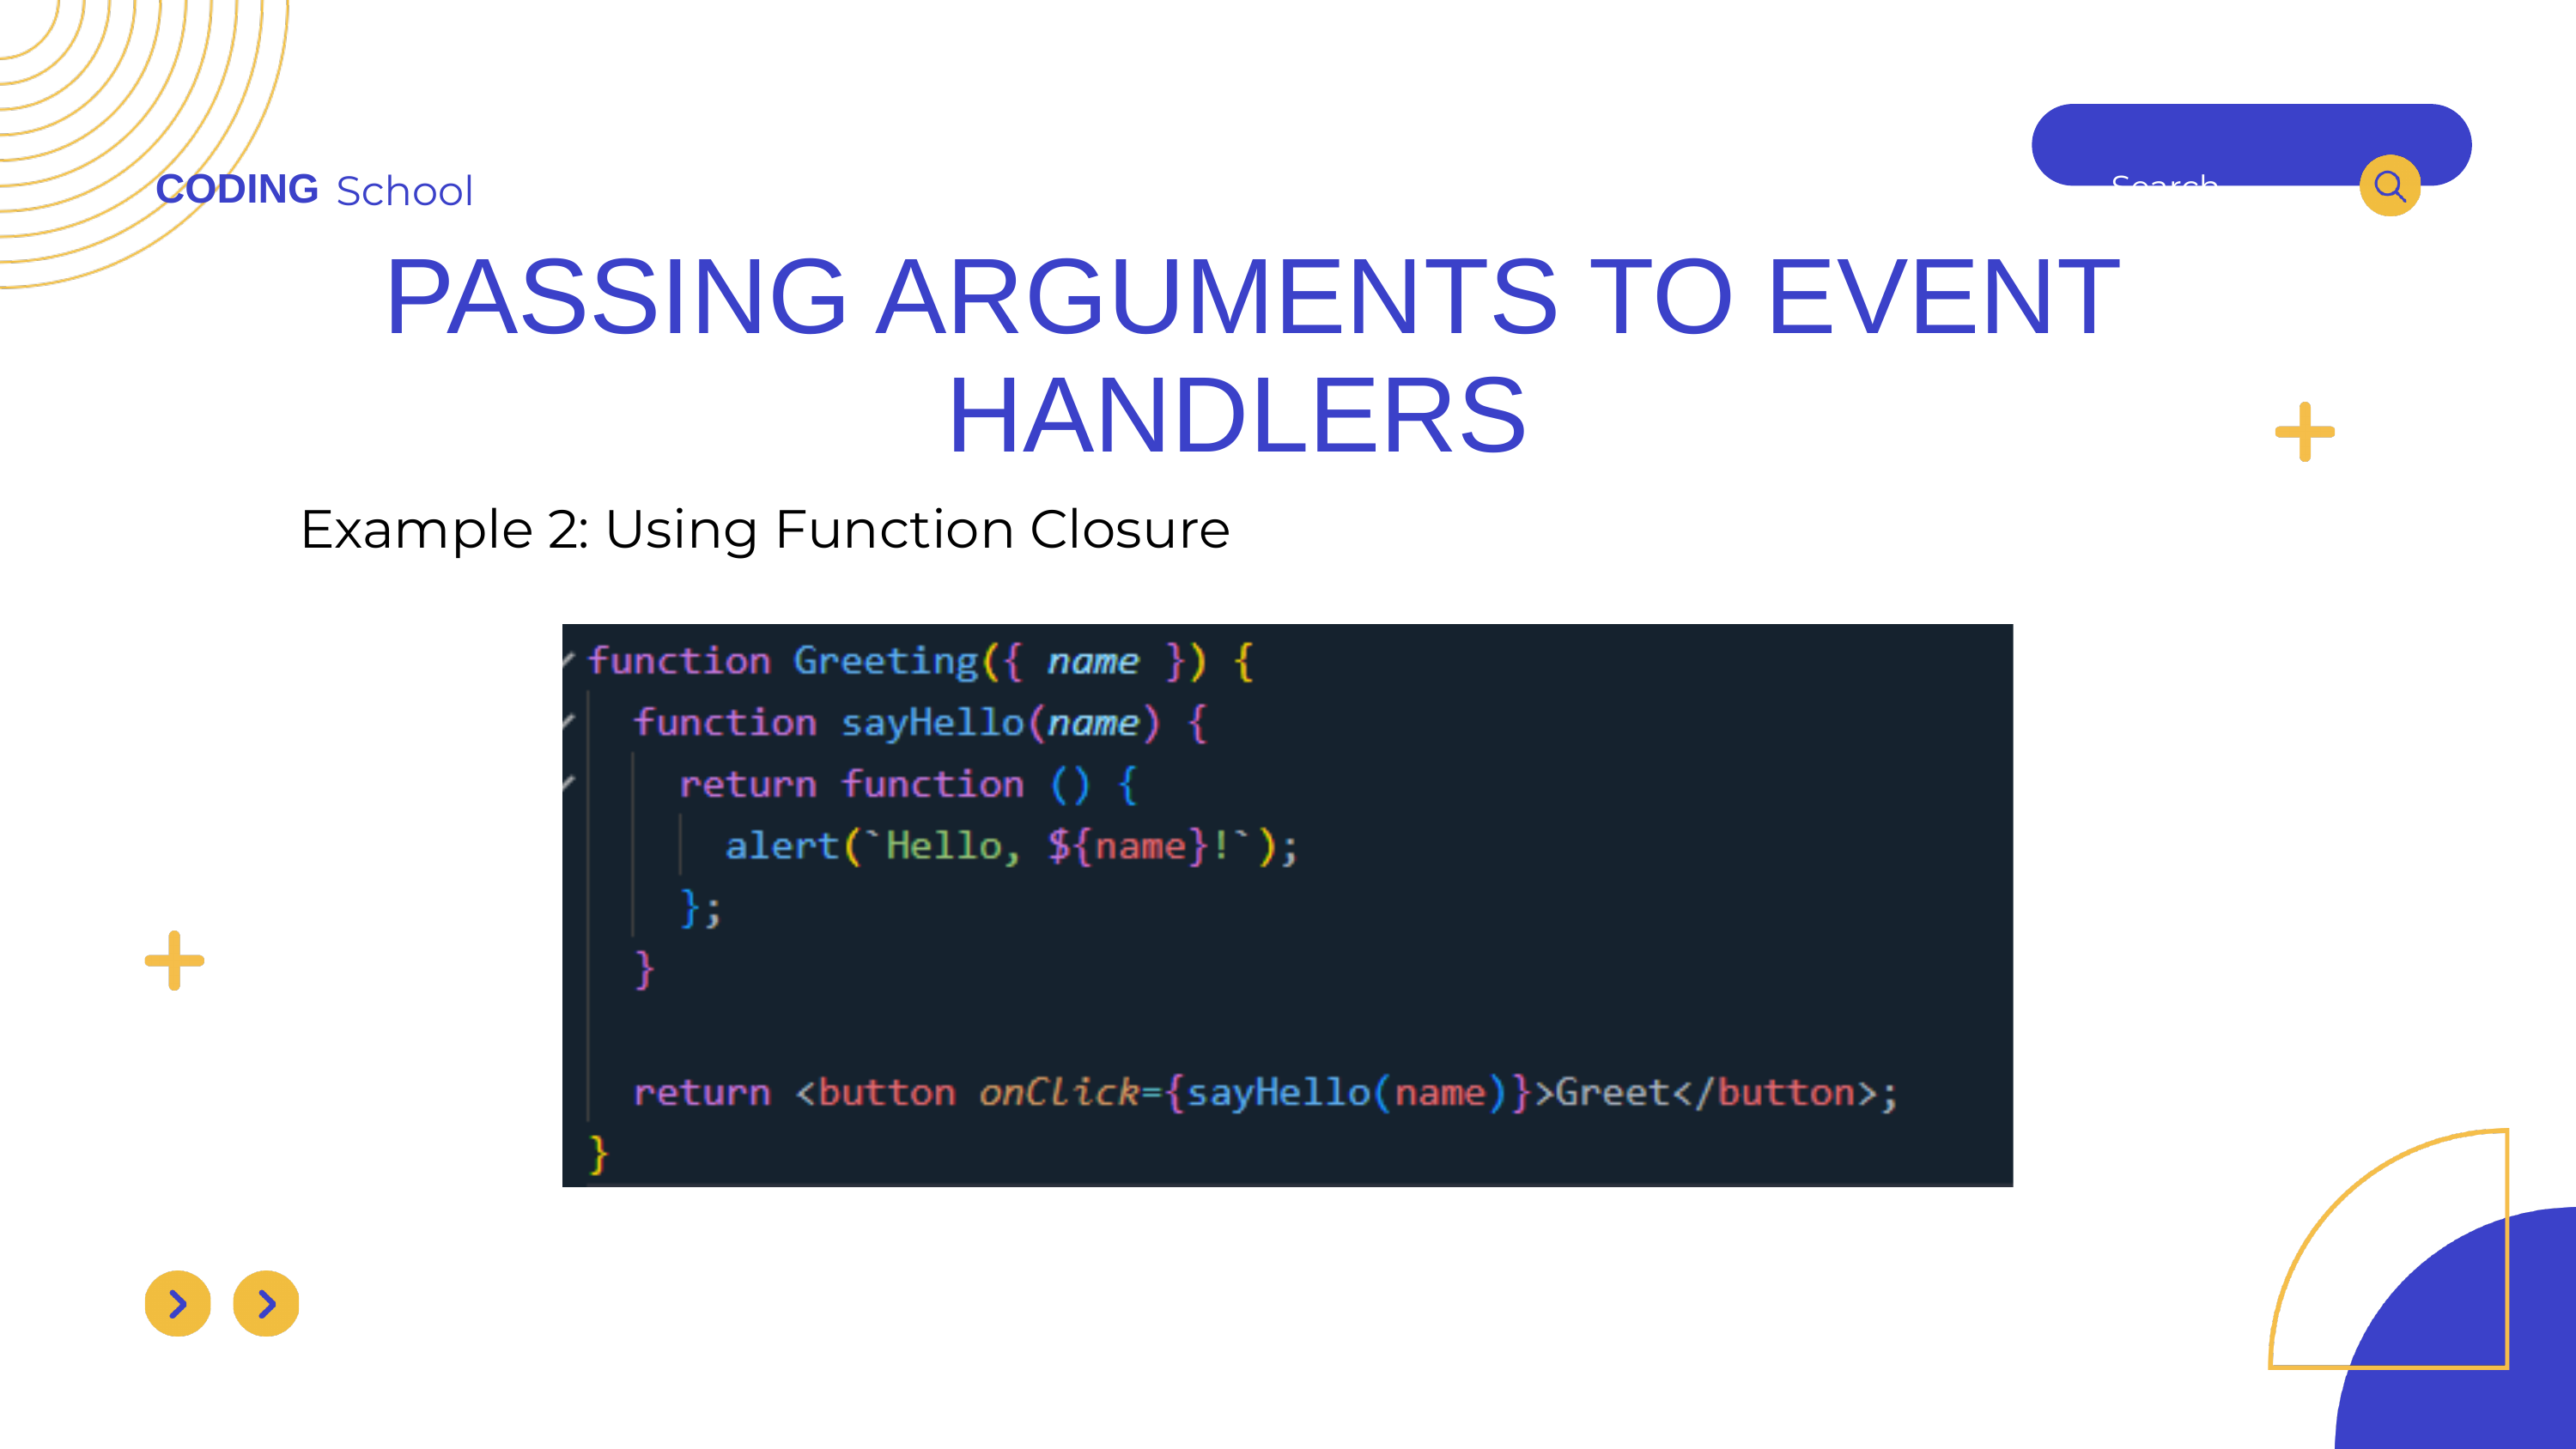

CODING

School
Search . . .

 PASSING ARGUMENTS TO EVENT HANDLERS

Example 2: Using Function Closure